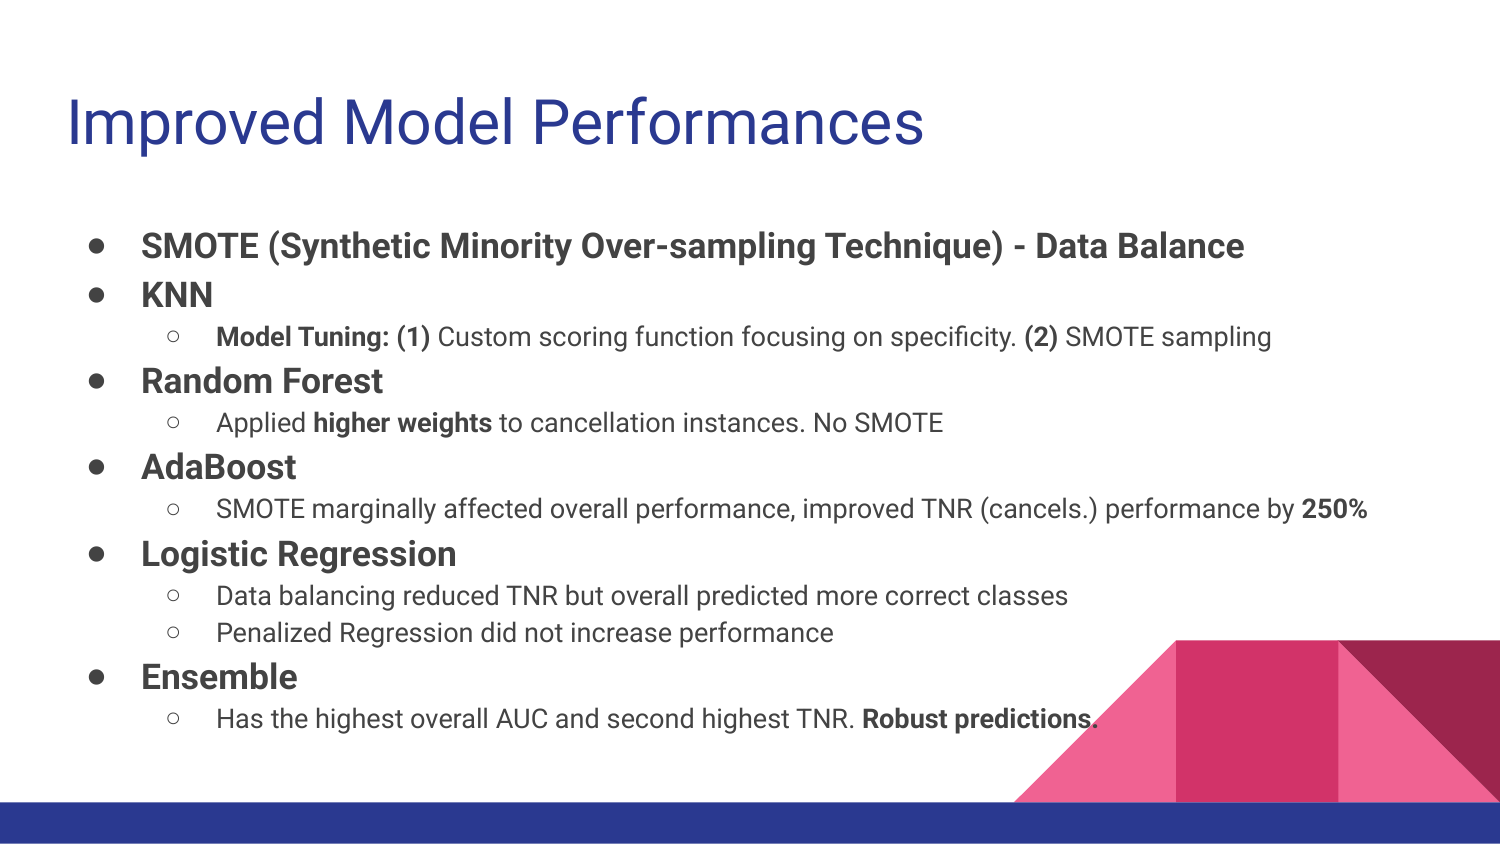

# Improved Model Performances
SMOTE (Synthetic Minority Over-sampling Technique) - Data Balance
KNN
Model Tuning: (1) Custom scoring function focusing on specificity. (2) SMOTE sampling
Random Forest
Applied higher weights to cancellation instances. No SMOTE
AdaBoost
SMOTE marginally affected overall performance, improved TNR (cancels.) performance by 250%
Logistic Regression
Data balancing reduced TNR but overall predicted more correct classes
Penalized Regression did not increase performance
Ensemble
Has the highest overall AUC and second highest TNR. Robust predictions.